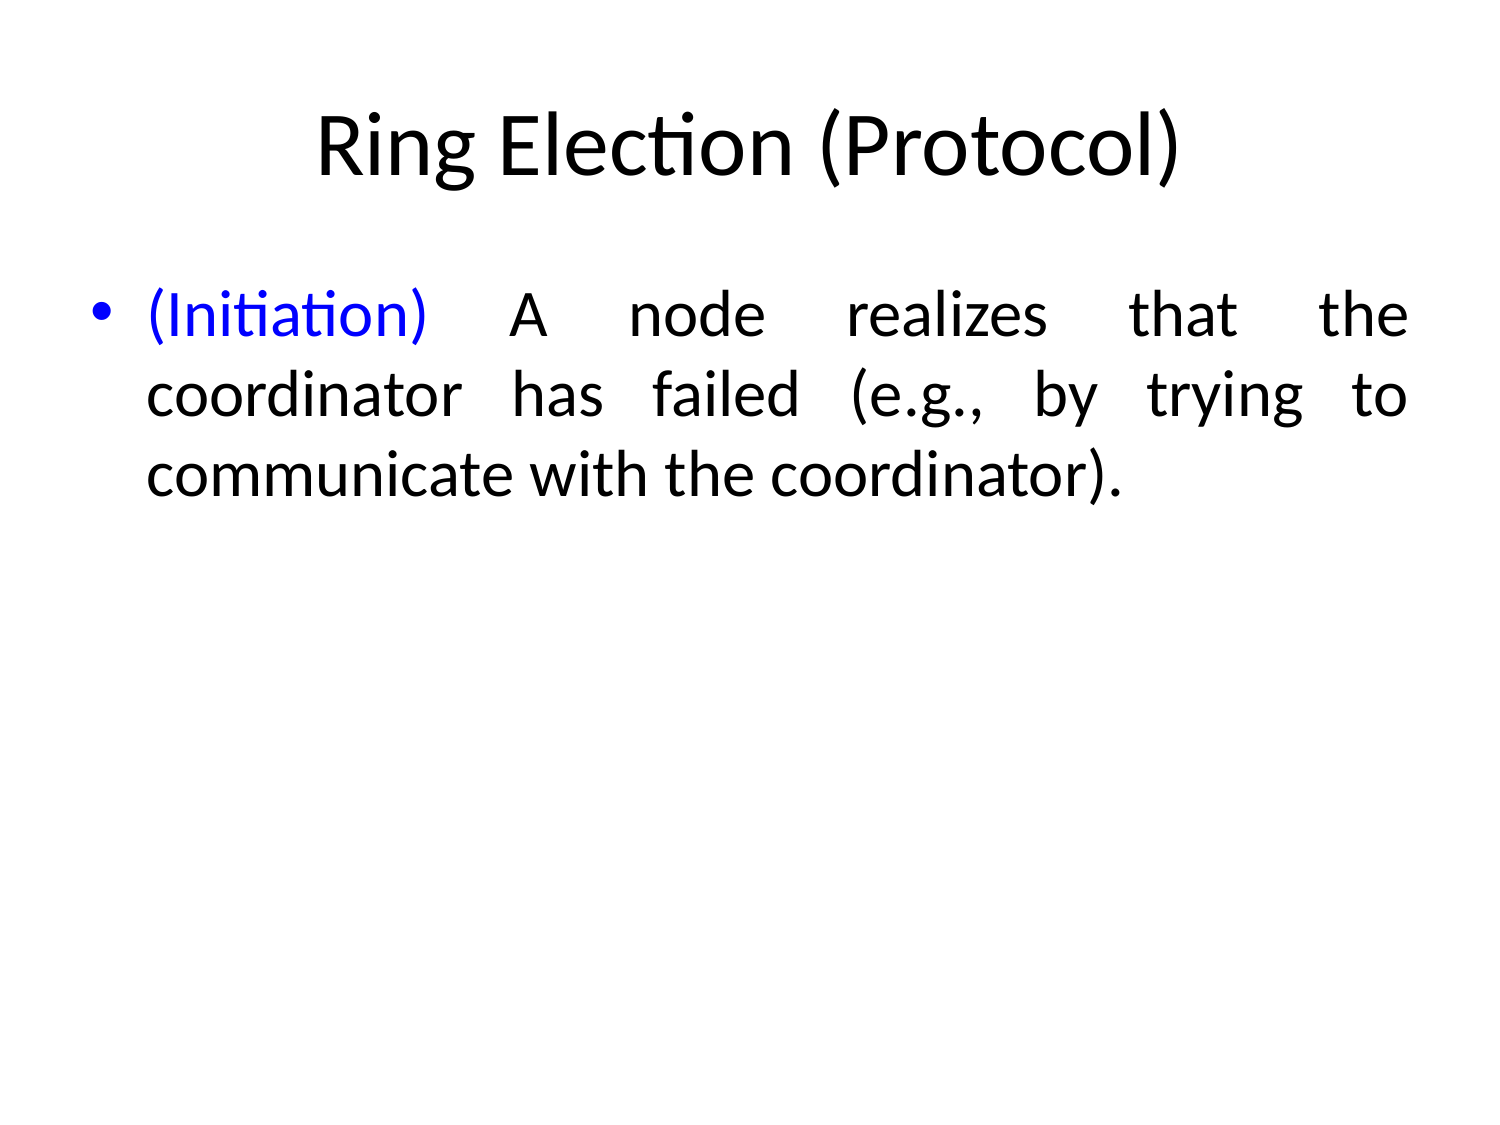

# Ring Election (Protocol)
(Initiation) A node realizes that the coordinator has failed (e.g., by trying to communicate with the coordinator).